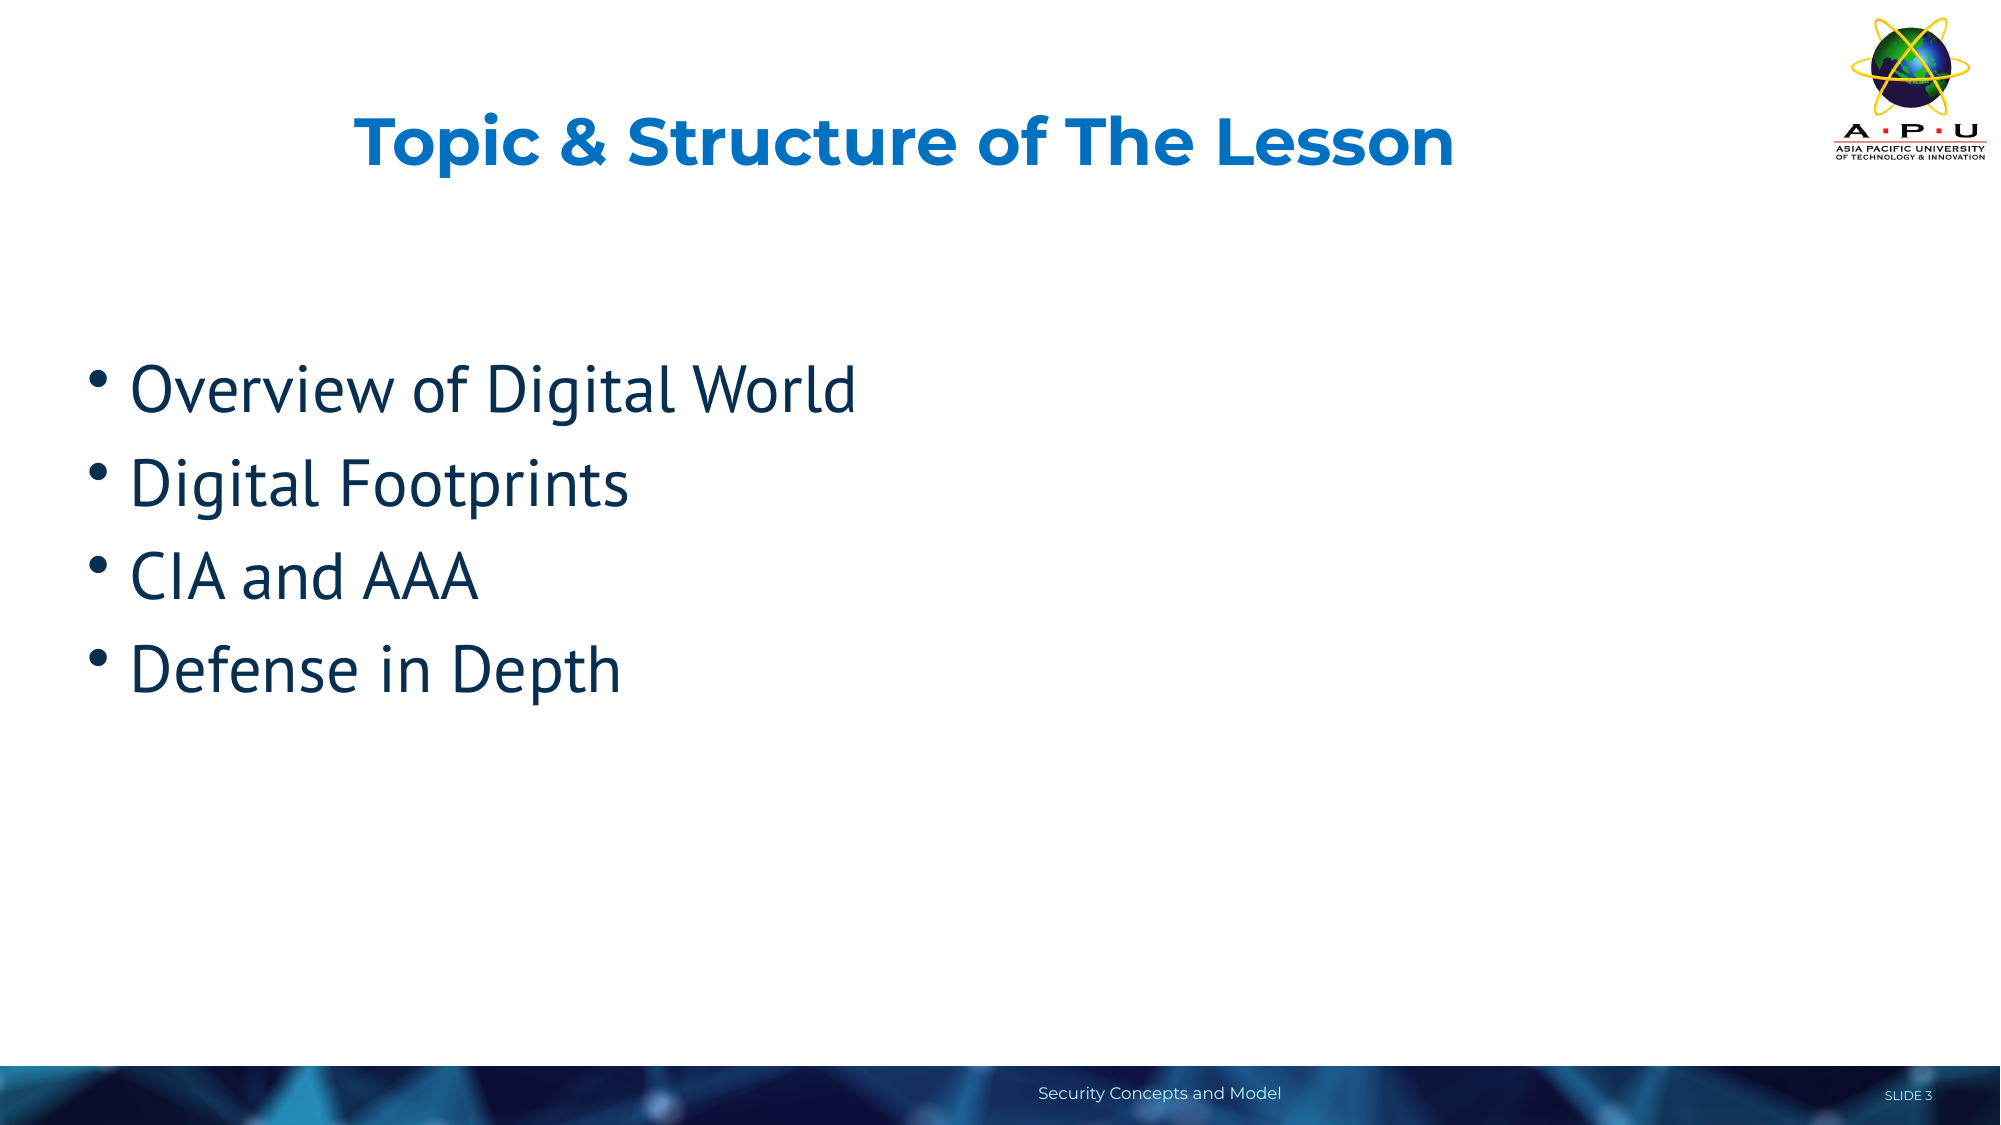

# Topic & Structure of The Lesson

Overview of Digital World
Digital Footprints
CIA and AAA
Defense in Depth